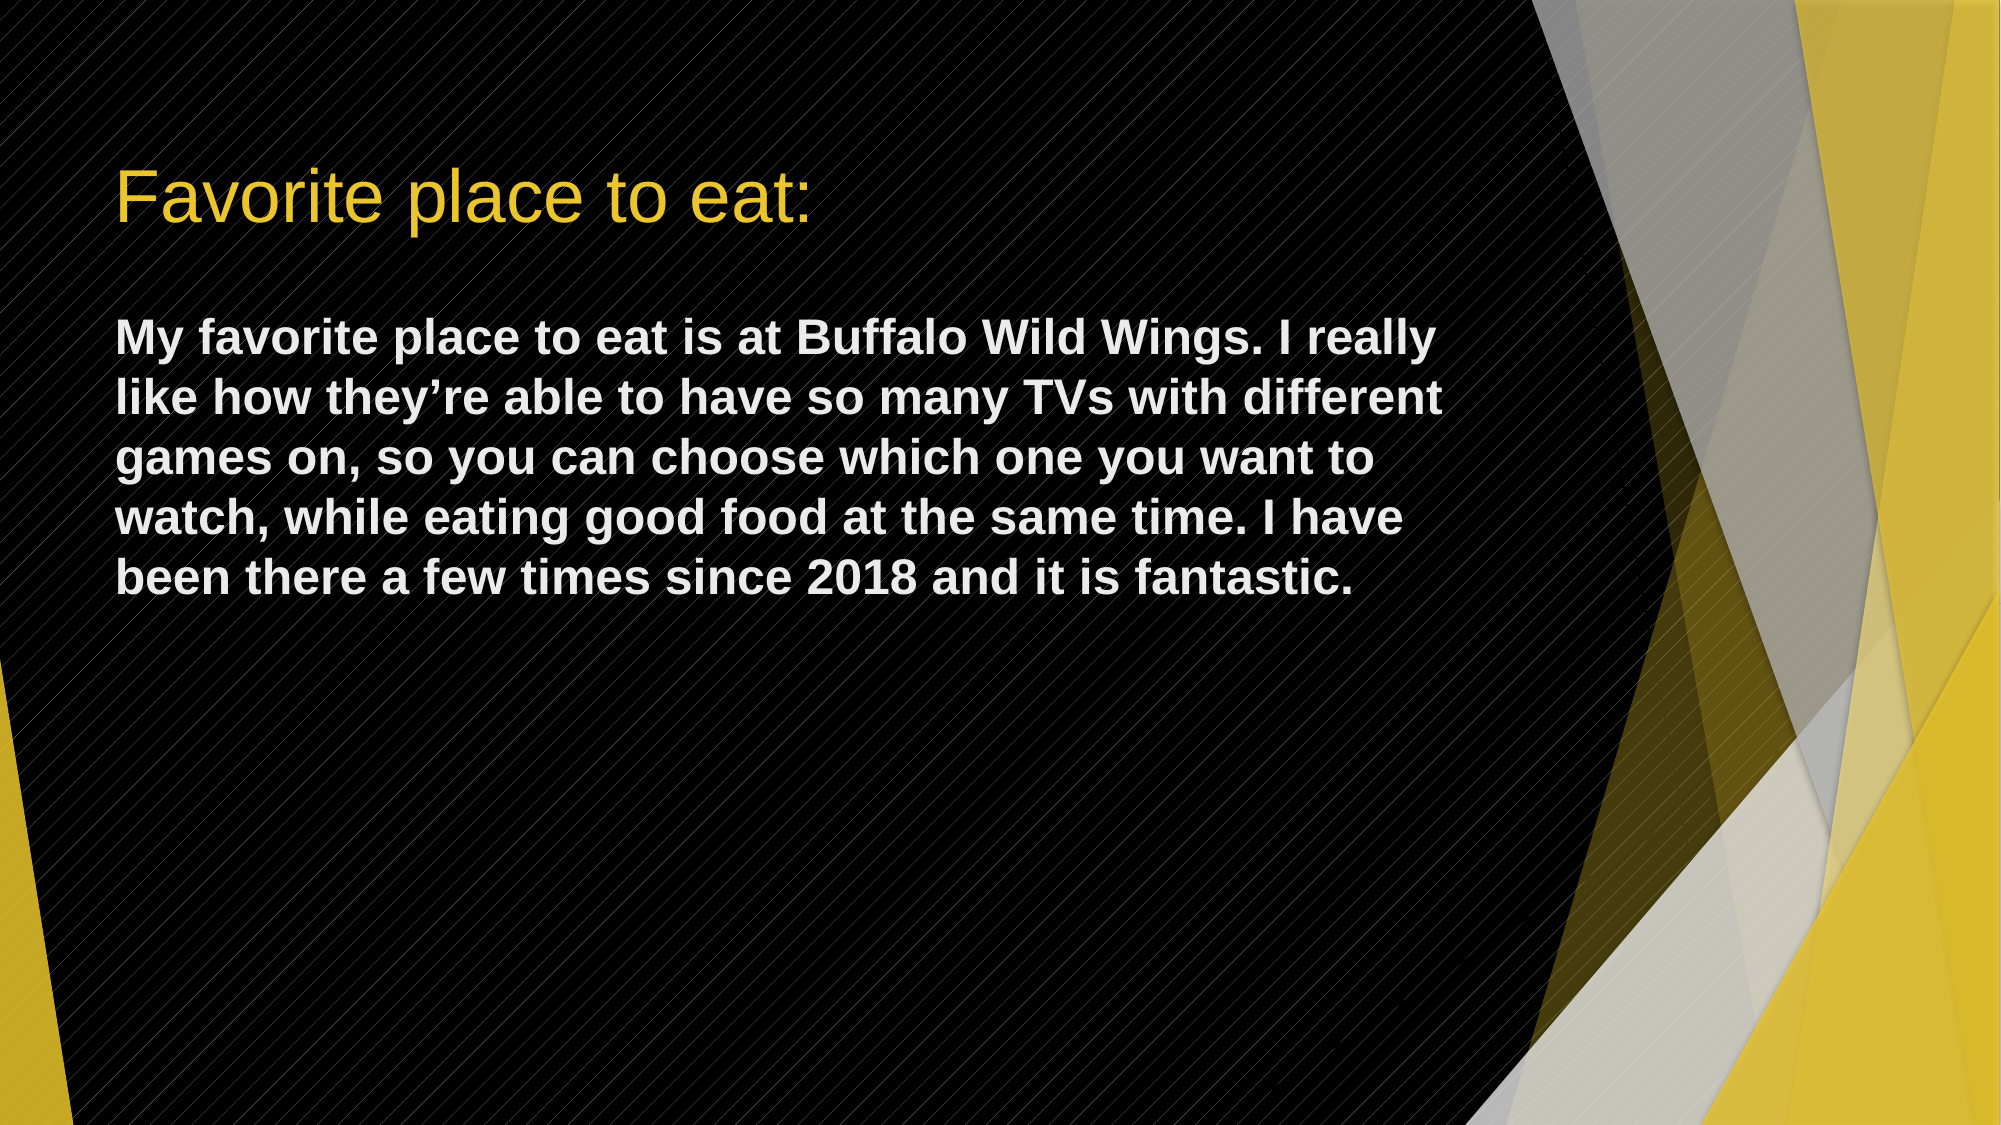

# Favorite place to eat:
My favorite place to eat is at Buffalo Wild Wings. I really like how they’re able to have so many TVs with different games on, so you can choose which one you want to watch, while eating good food at the same time. I have been there a few times since 2018 and it is fantastic.